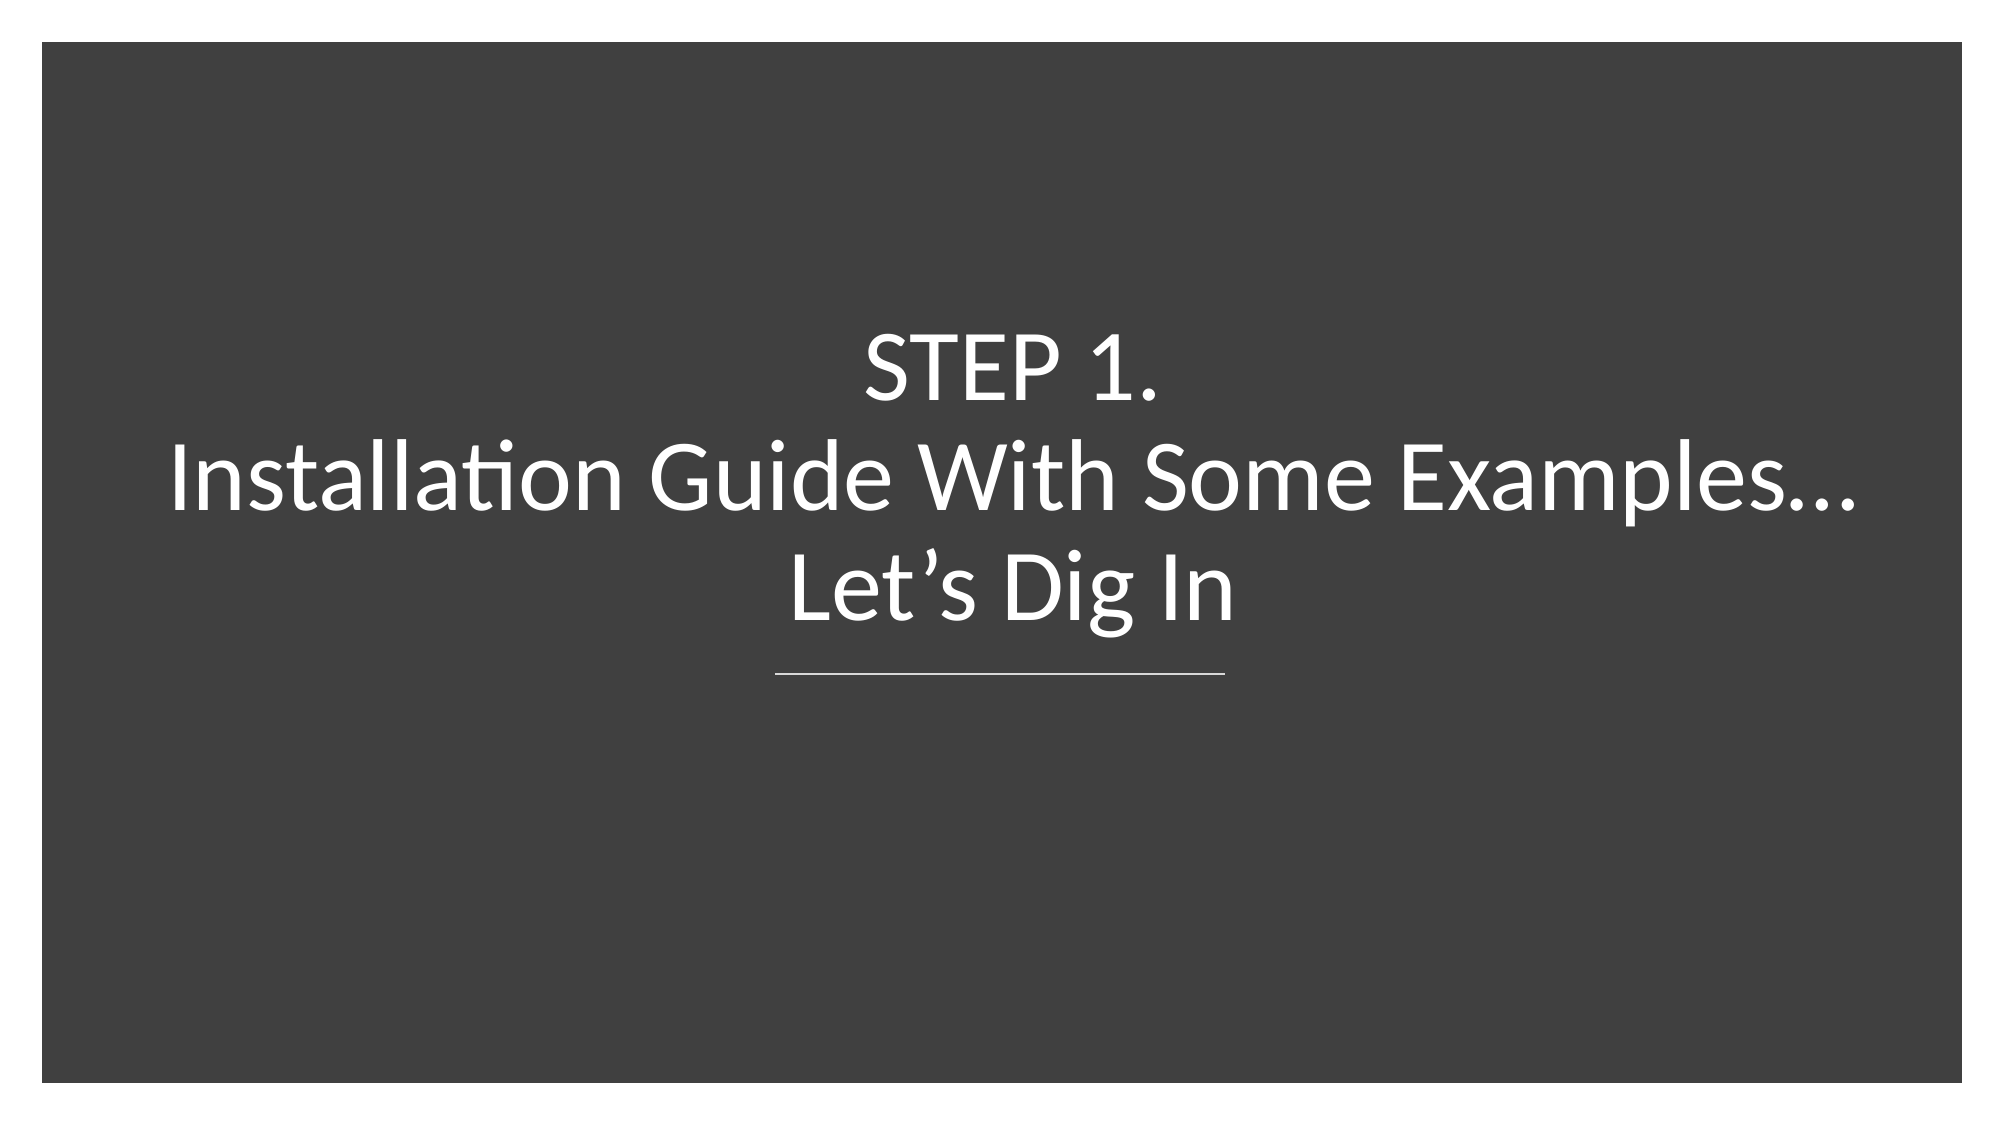

# STEP 1. Installation Guide With Some Examples… Let’s Dig In